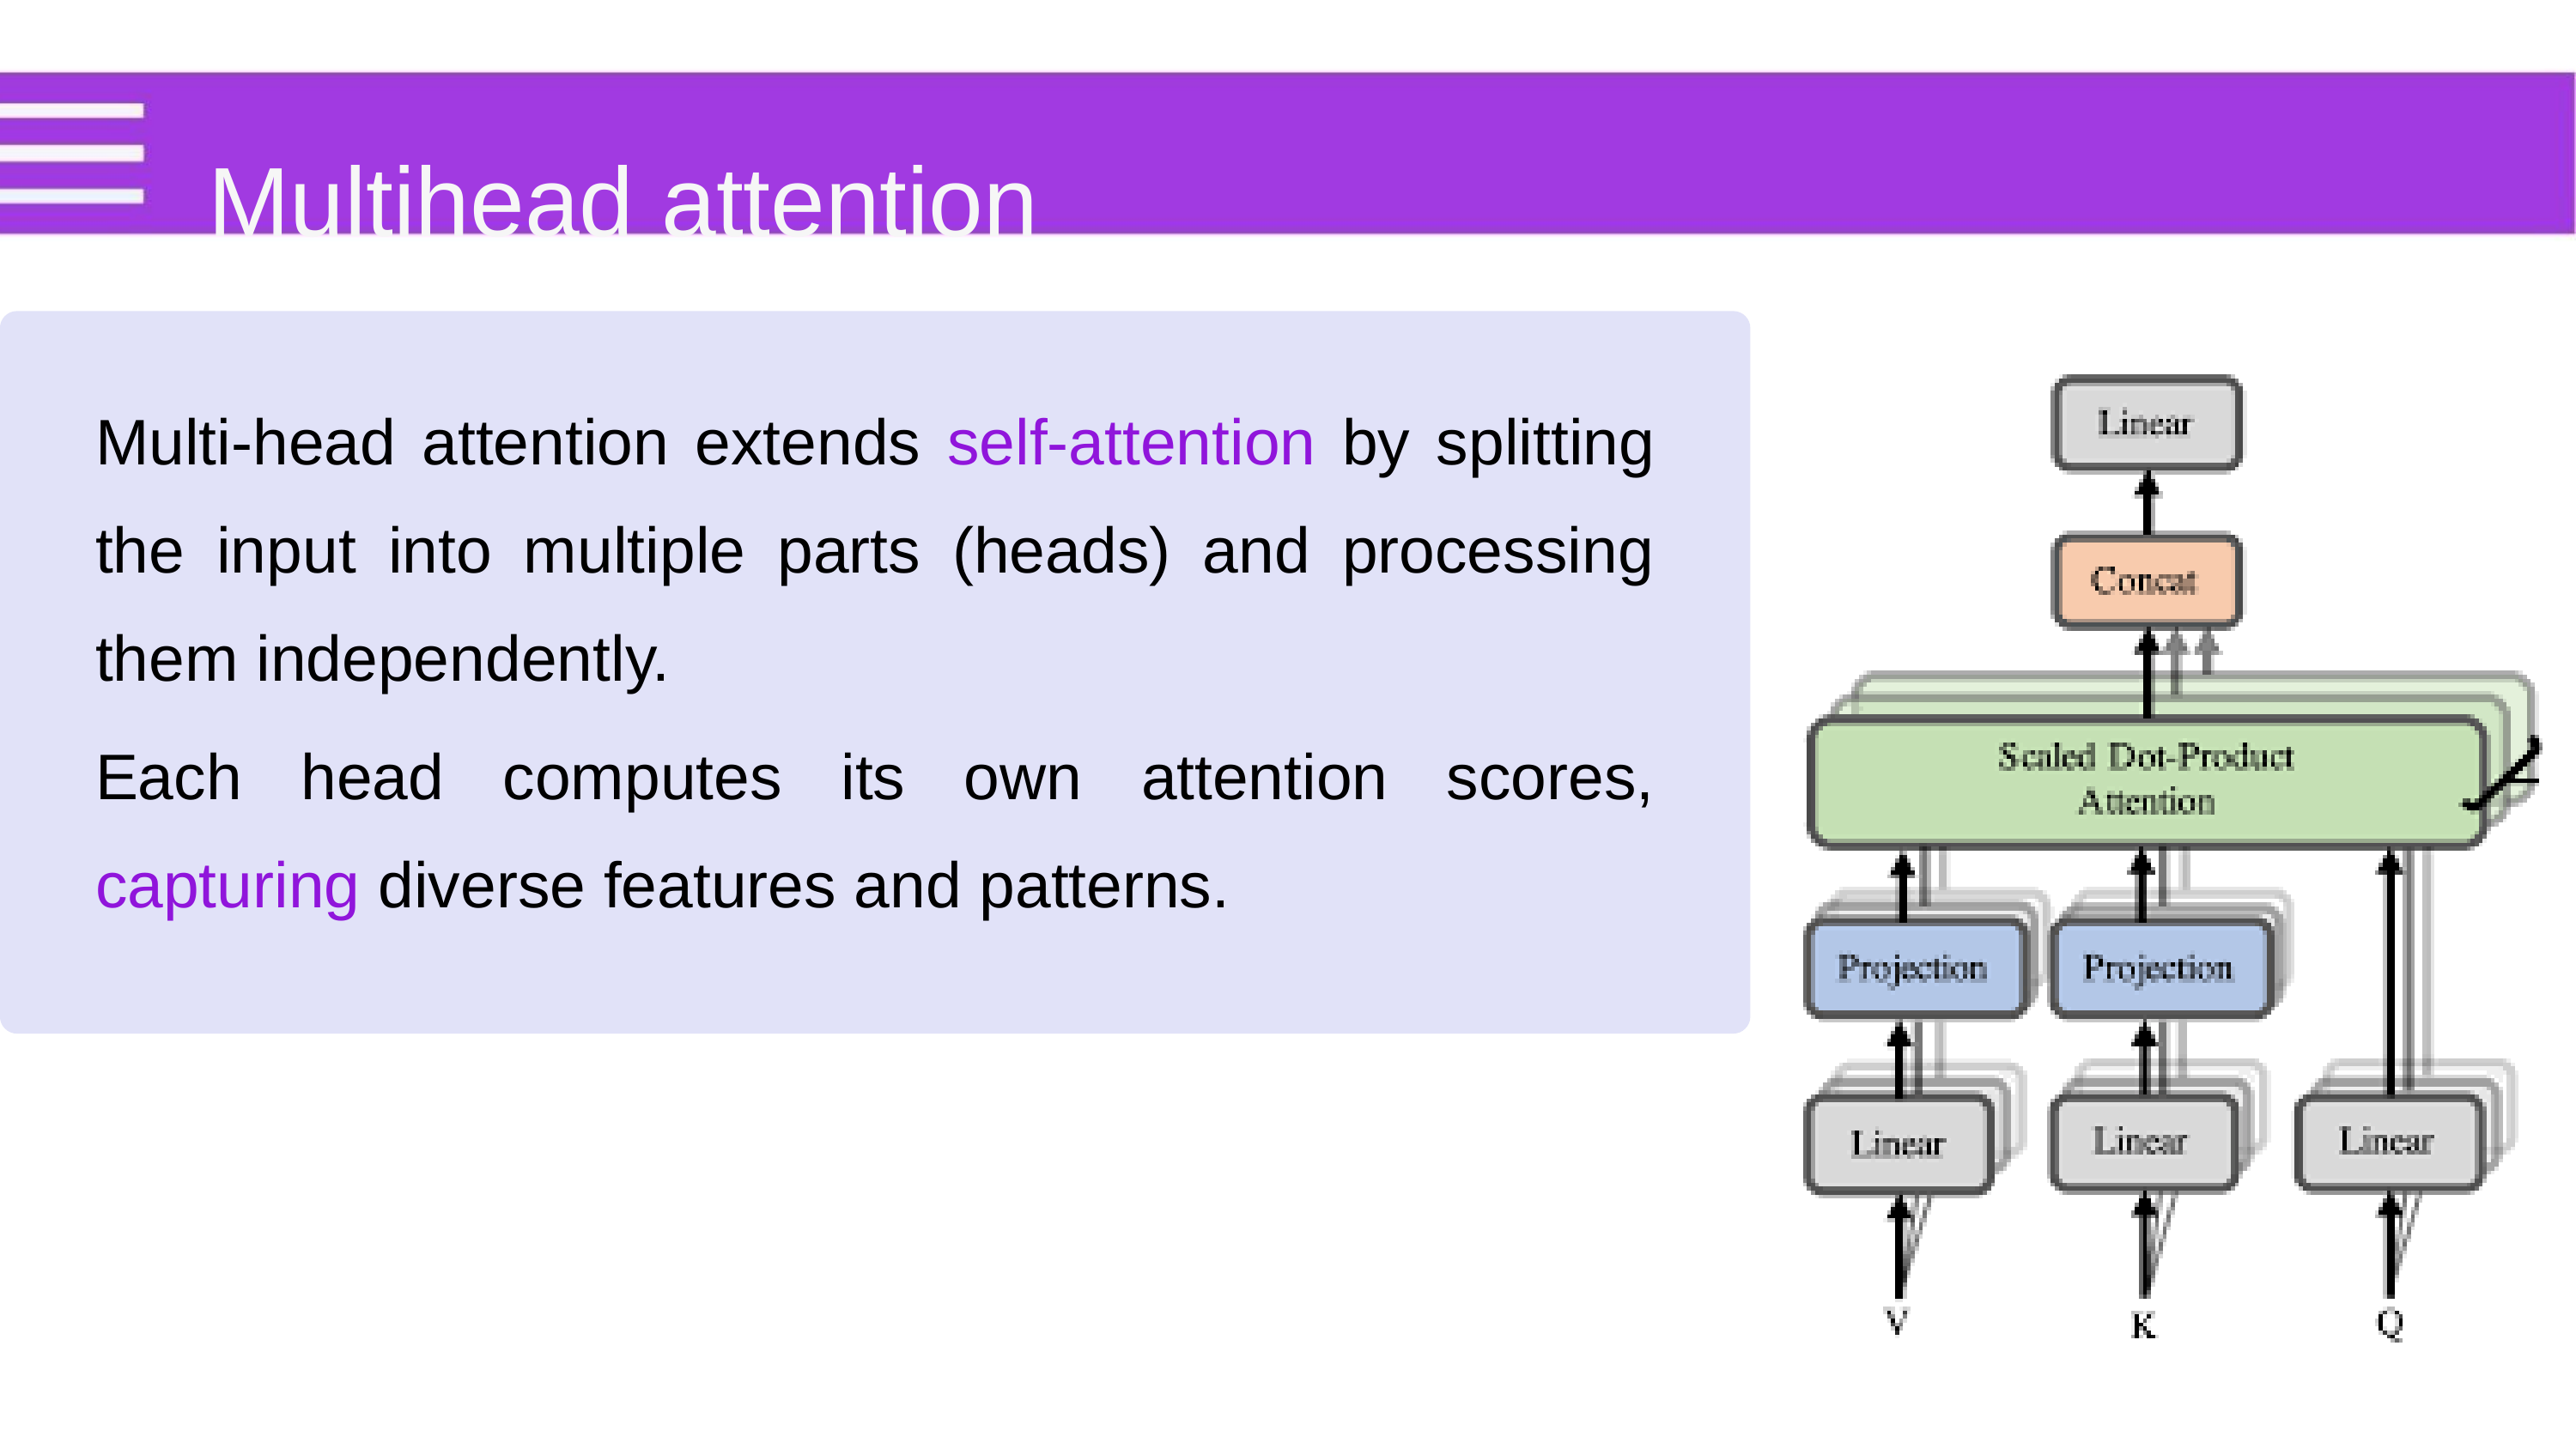

Multihead attention

Multi-head attention extends self-attention by splitting the input into multiple parts (heads) and processing them independently.

Each head computes its own attention scores, capturing diverse features and patterns.